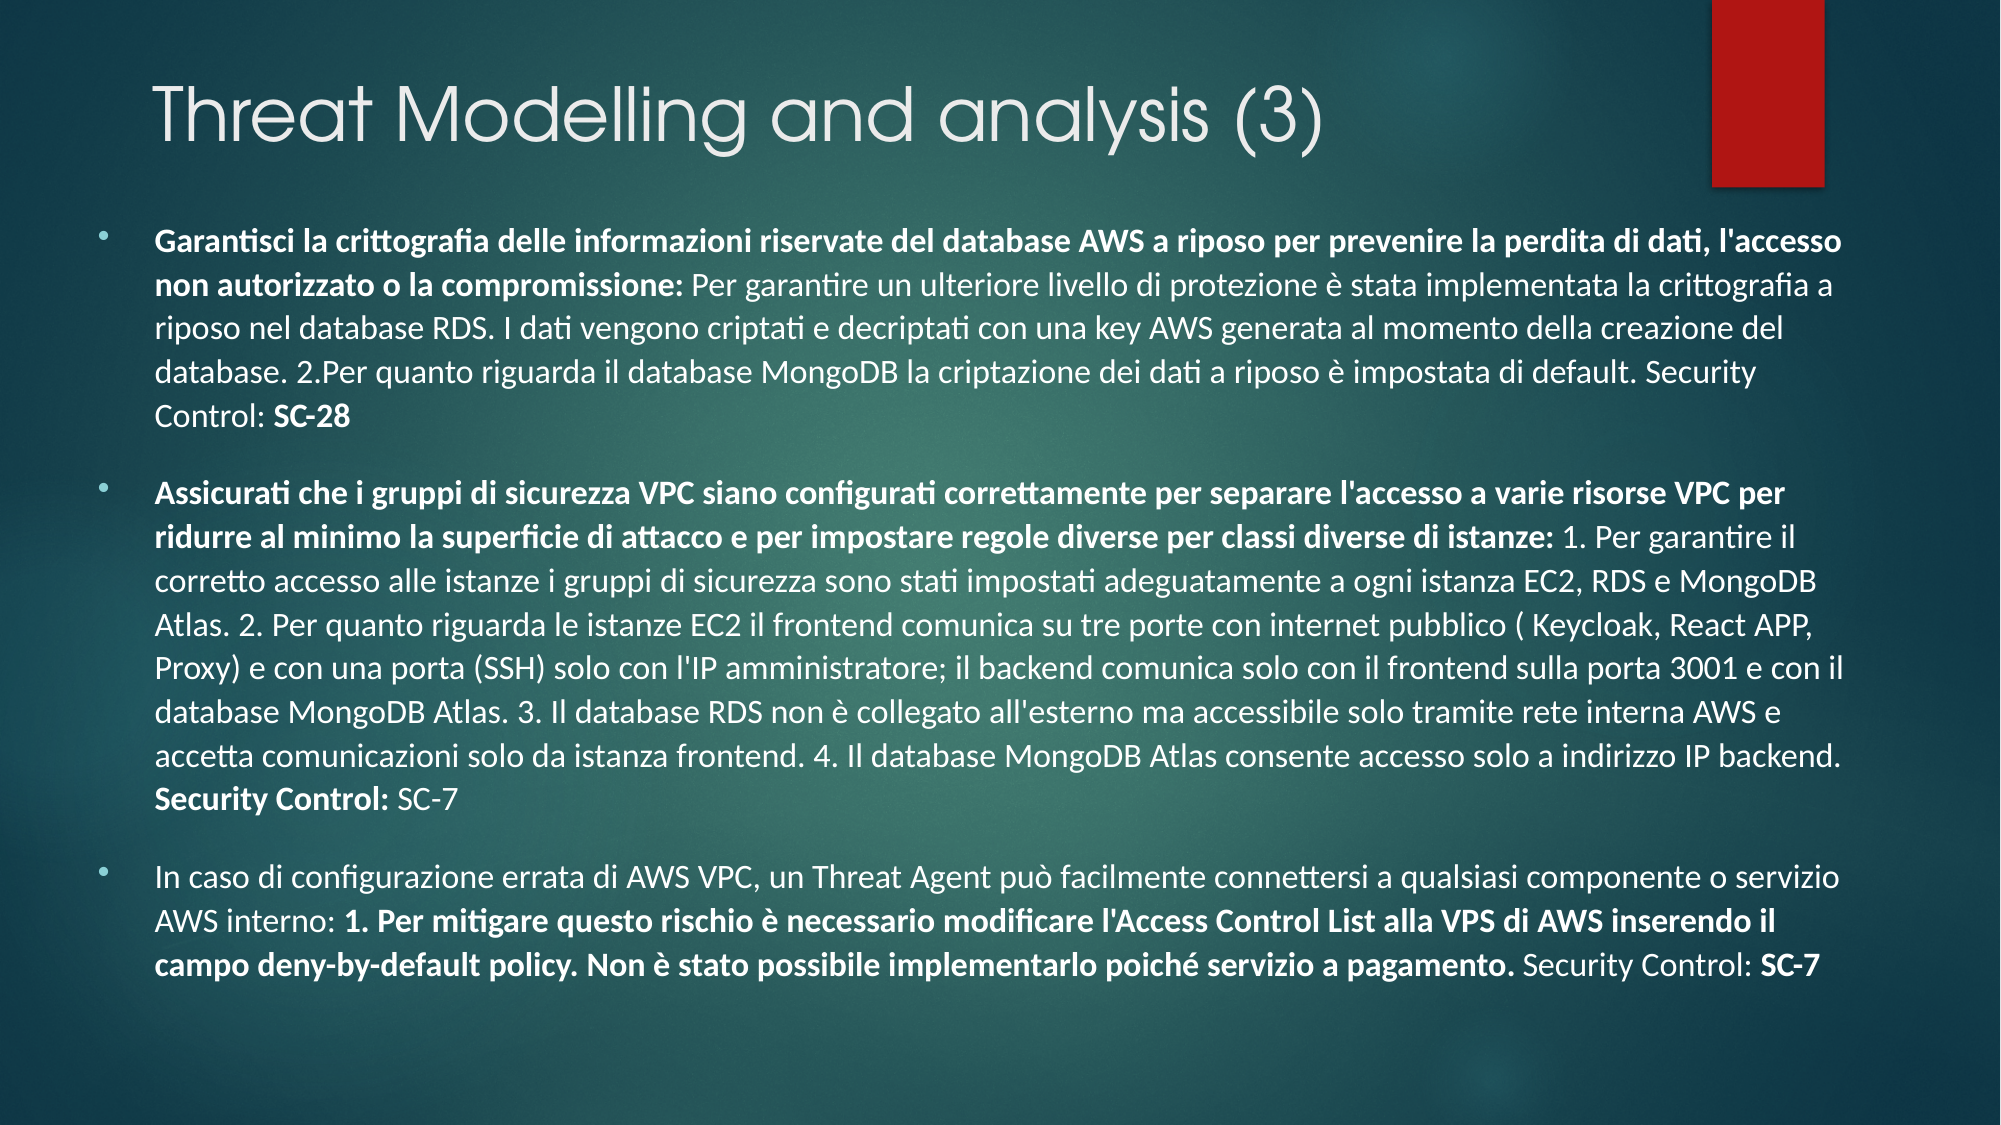

# Threat Modelling and analysis (3)
Garantisci la crittografia delle informazioni riservate del database AWS a riposo per prevenire la perdita di dati, l'accesso non autorizzato o la compromissione: Per garantire un ulteriore livello di protezione è stata implementata la crittografia a riposo nel database RDS. I dati vengono criptati e decriptati con una key AWS generata al momento della creazione del database. 2.Per quanto riguarda il database MongoDB la criptazione dei dati a riposo è impostata di default. Security Control: SC-28
Assicurati che i gruppi di sicurezza VPC siano configurati correttamente per separare l'accesso a varie risorse VPC per ridurre al minimo la superficie di attacco e per impostare regole diverse per classi diverse di istanze: 1. Per garantire il corretto accesso alle istanze i gruppi di sicurezza sono stati impostati adeguatamente a ogni istanza EC2, RDS e MongoDB Atlas. 2. Per quanto riguarda le istanze EC2 il frontend comunica su tre porte con internet pubblico ( Keycloak, React APP, Proxy) e con una porta (SSH) solo con l'IP amministratore; il backend comunica solo con il frontend sulla porta 3001 e con il database MongoDB Atlas. 3. Il database RDS non è collegato all'esterno ma accessibile solo tramite rete interna AWS e accetta comunicazioni solo da istanza frontend. 4. Il database MongoDB Atlas consente accesso solo a indirizzo IP backend. Security Control: SC-7
In caso di configurazione errata di AWS VPC, un Threat Agent può facilmente connettersi a qualsiasi componente o servizio AWS interno: 1. Per mitigare questo rischio è necessario modificare l'Access Control List alla VPS di AWS inserendo il campo deny-by-default policy. Non è stato possibile implementarlo poiché servizio a pagamento. Security Control: SC-7